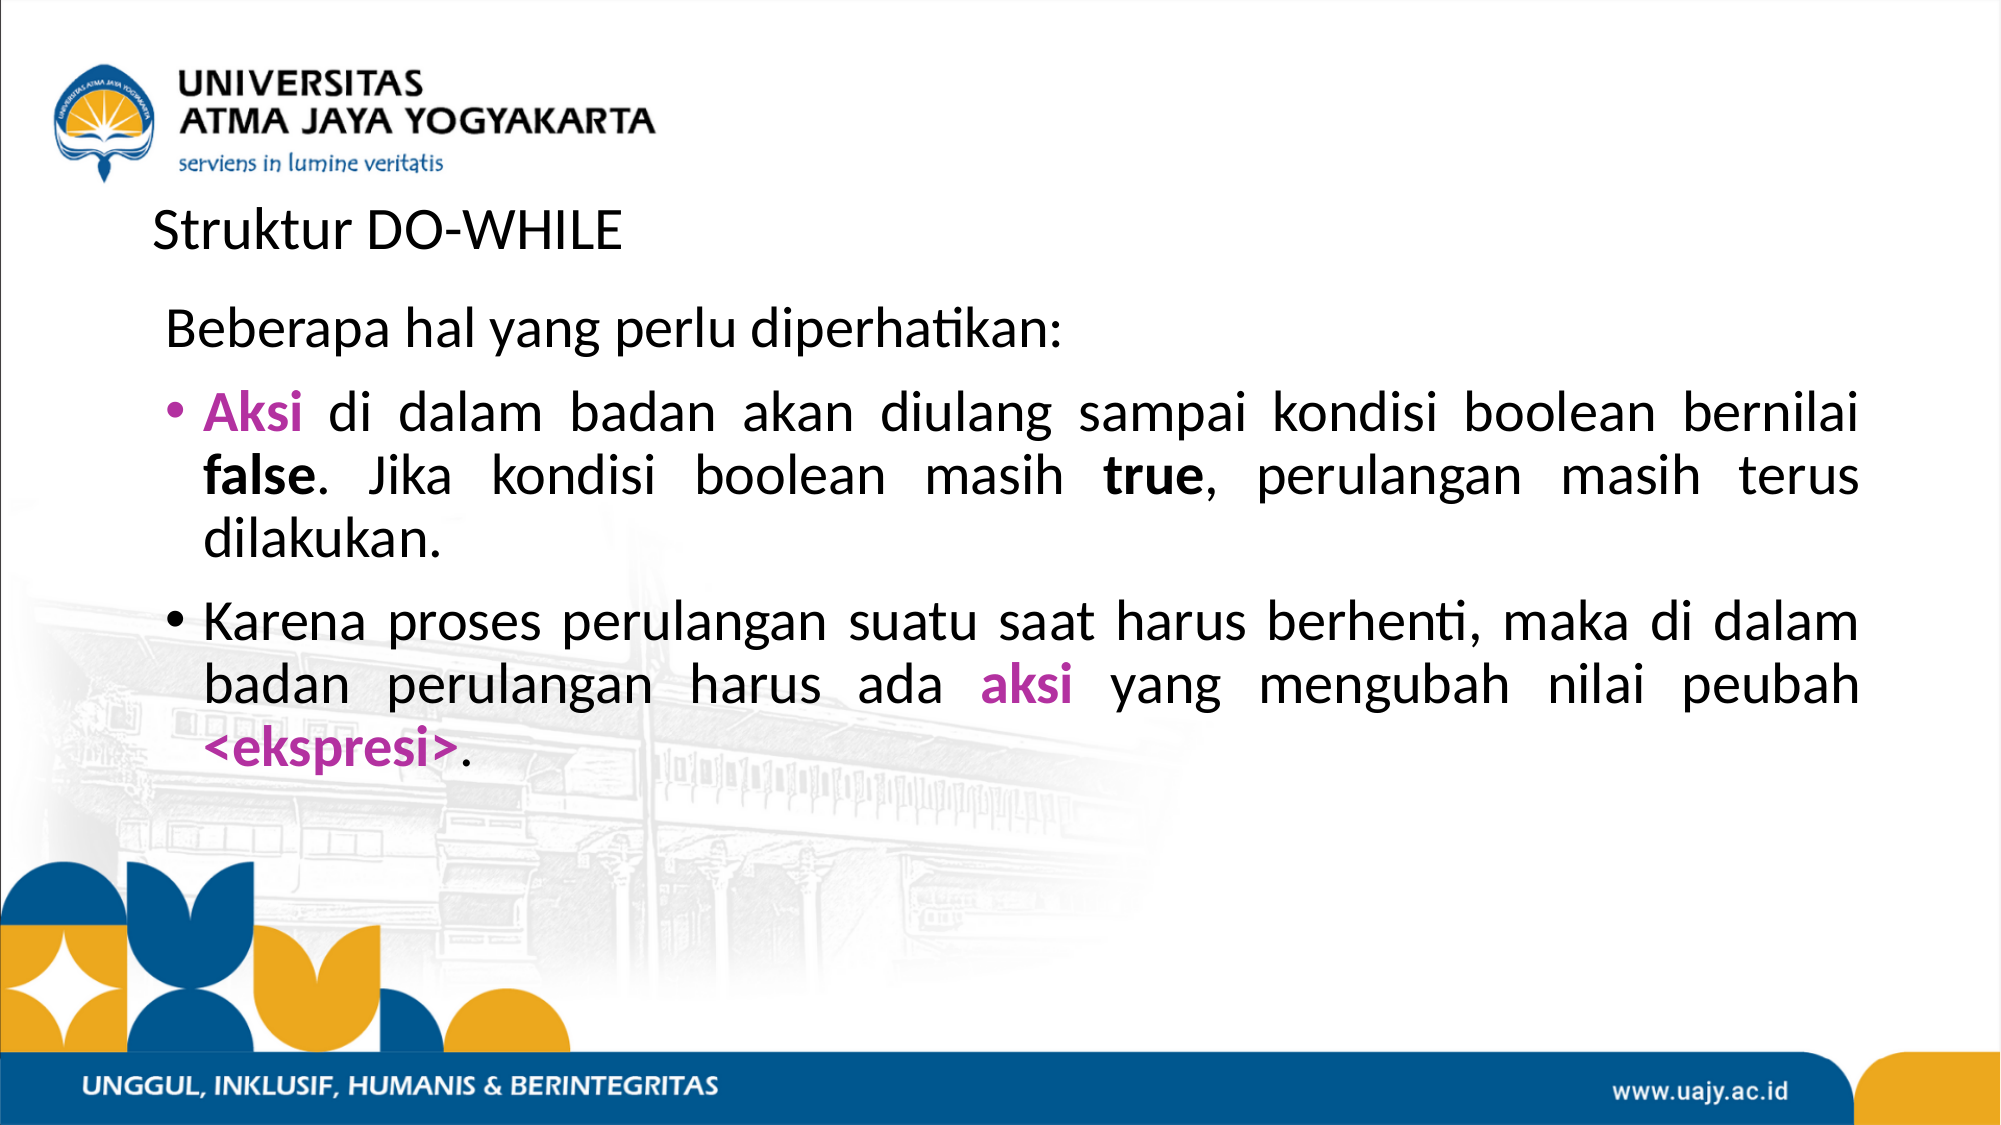

# Struktur DO-WHILE
Beberapa hal yang perlu diperhatikan:
Aksi di dalam badan akan diulang sampai kondisi boolean bernilai false. Jika kondisi boolean masih true, perulangan masih terus dilakukan.
Karena proses perulangan suatu saat harus berhenti, maka di dalam badan perulangan harus ada aksi yang mengubah nilai peubah <ekspresi>.